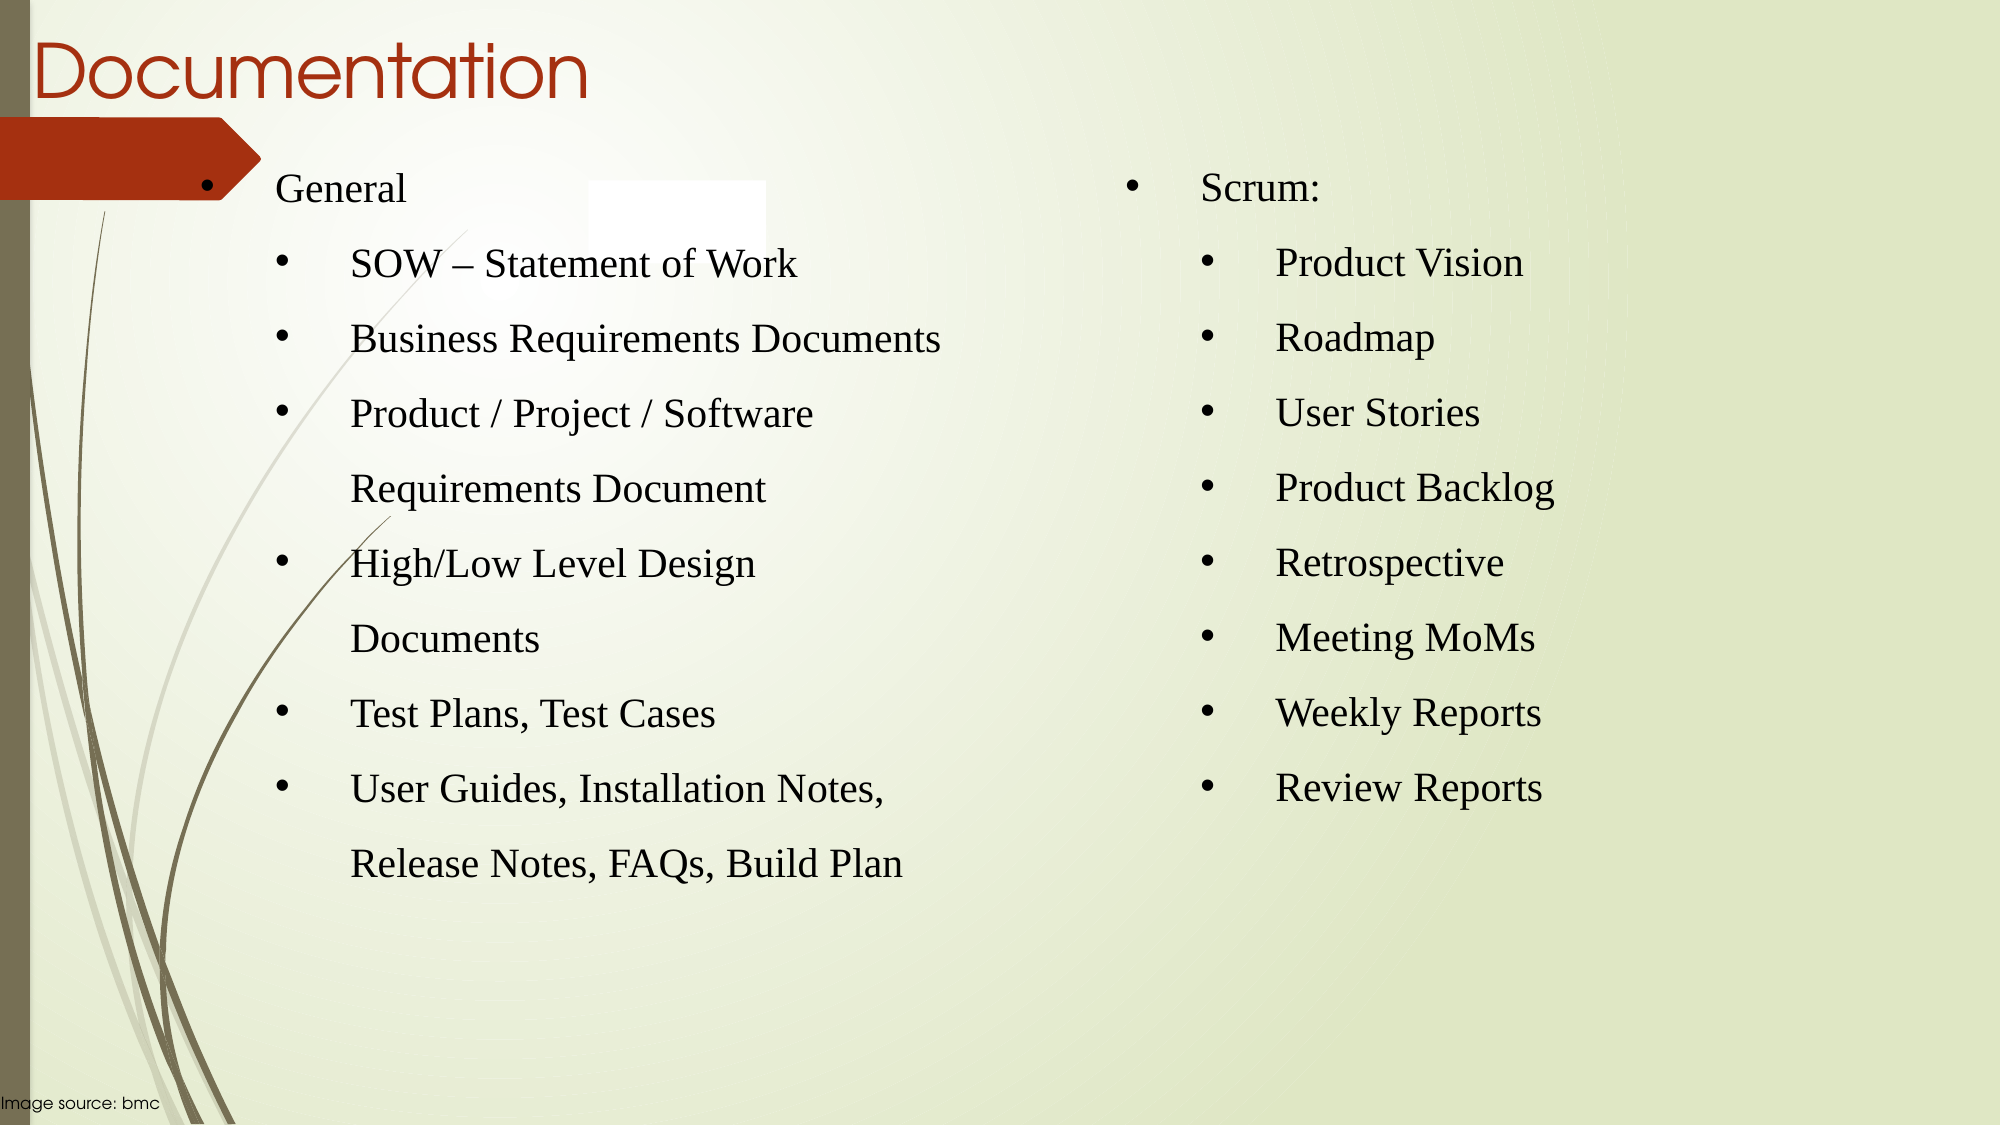

Documentation
Scrum:
Product Vision
Roadmap
User Stories
Product Backlog
Retrospective
Meeting MoMs
Weekly Reports
Review Reports
General
SOW – Statement of Work
Business Requirements Documents
Product / Project / Software Requirements Document
High/Low Level Design Documents
Test Plans, Test Cases
User Guides, Installation Notes, Release Notes, FAQs, Build Plan

Image source: bmc